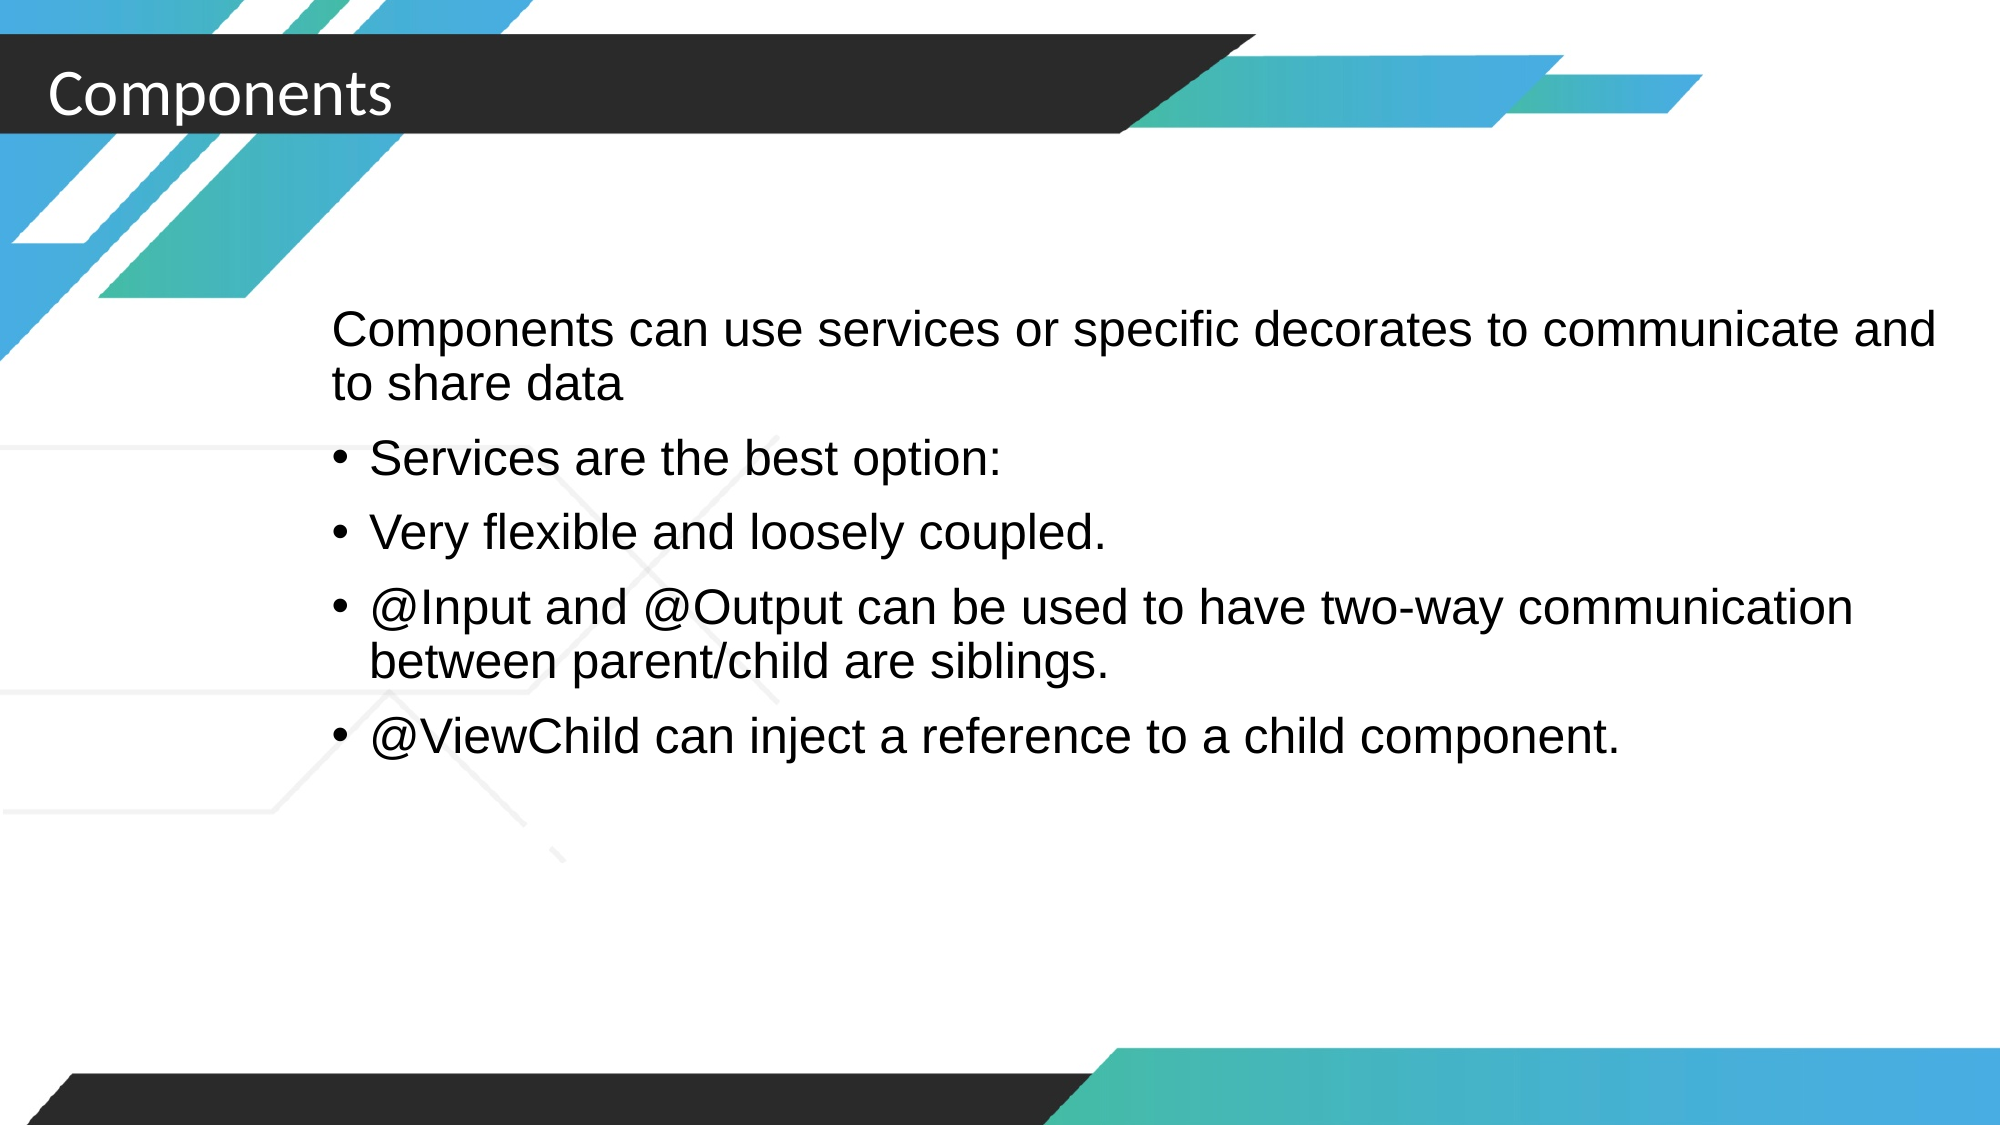

Components
Components can use services or specific decorates to communicate and to share data
Services are the best option:
Very flexible and loosely coupled.
@Input and @Output can be used to have two-way communication between parent/child are siblings.
@ViewChild can inject a reference to a child component.